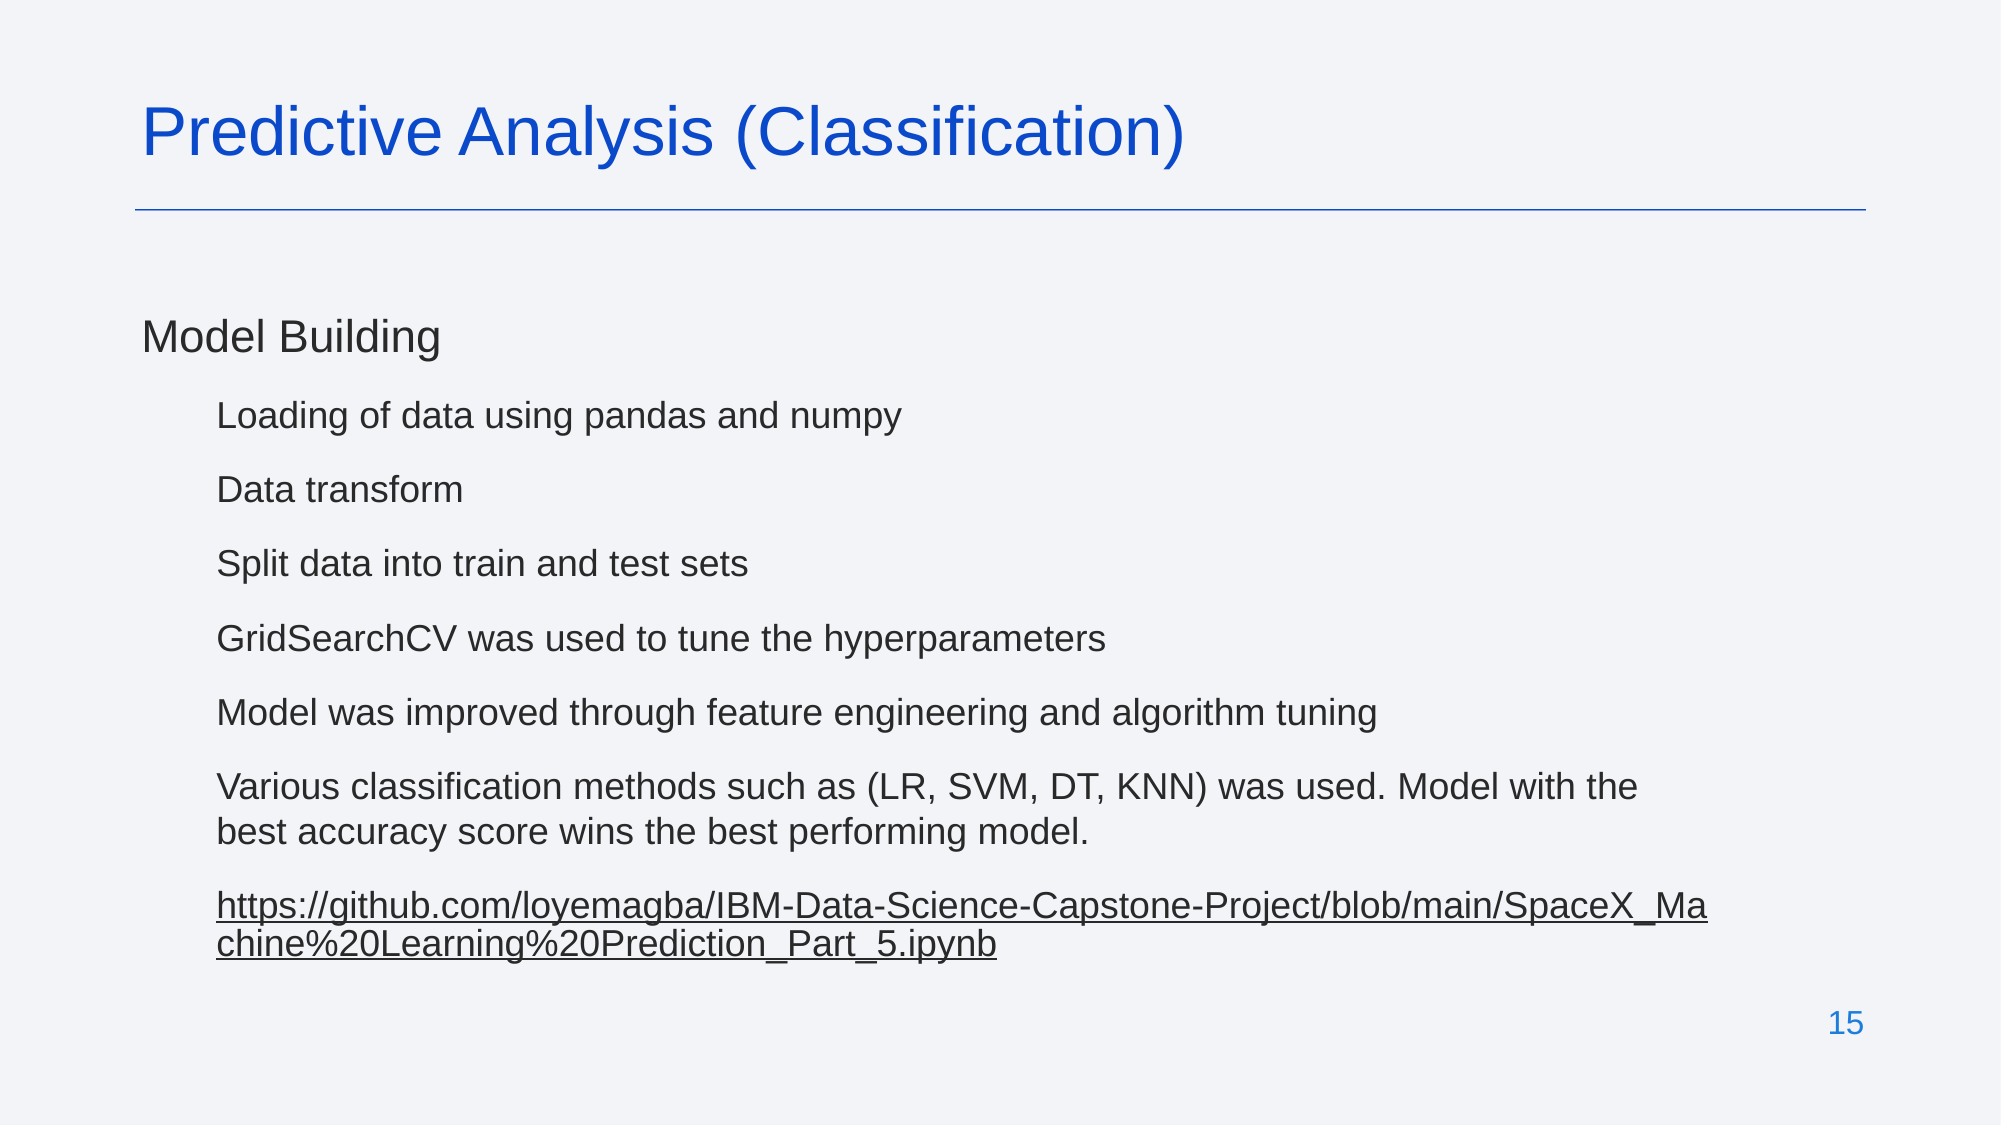

Predictive Analysis (Classification)
Model Building
Loading of data using pandas and numpy
Data transform
Split data into train and test sets
GridSearchCV was used to tune the hyperparameters
Model was improved through feature engineering and algorithm tuning
Various classification methods such as (LR, SVM, DT, KNN) was used. Model with the best accuracy score wins the best performing model.
https://github.com/loyemagba/IBM-Data-Science-Capstone-Project/blob/main/SpaceX_Machine%20Learning%20Prediction_Part_5.ipynb

15